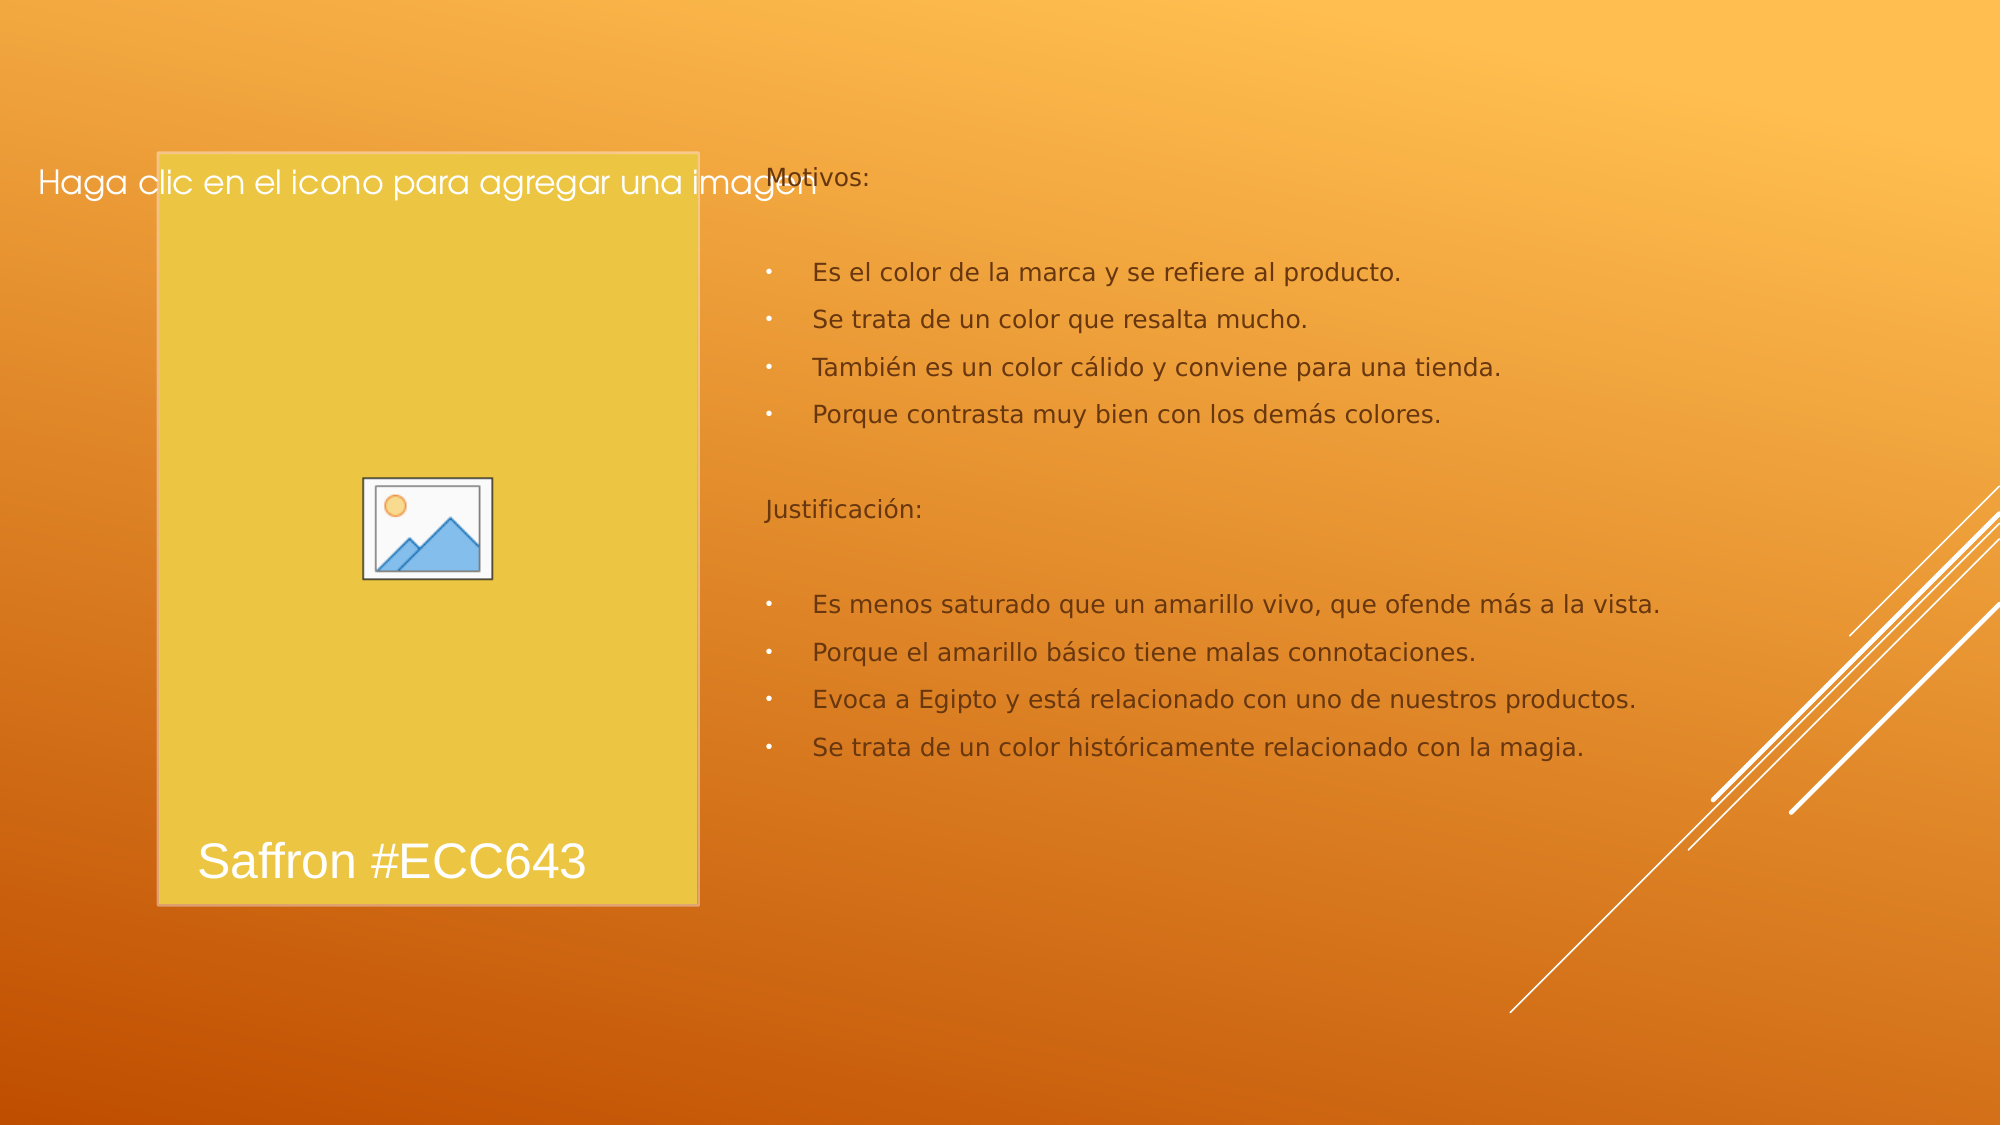

Motivos:

Es el color de la marca y se refiere al producto.
Se trata de un color que resalta mucho.
También es un color cálido y conviene para una tienda.
Porque contrasta muy bien con los demás colores.

Justificación:

Es menos saturado que un amarillo vivo, que ofende más a la vista.
Porque el amarillo básico tiene malas connotaciones.
Evoca a Egipto y está relacionado con uno de nuestros productos.
Se trata de un color históricamente relacionado con la magia.
Saffron #ECC643